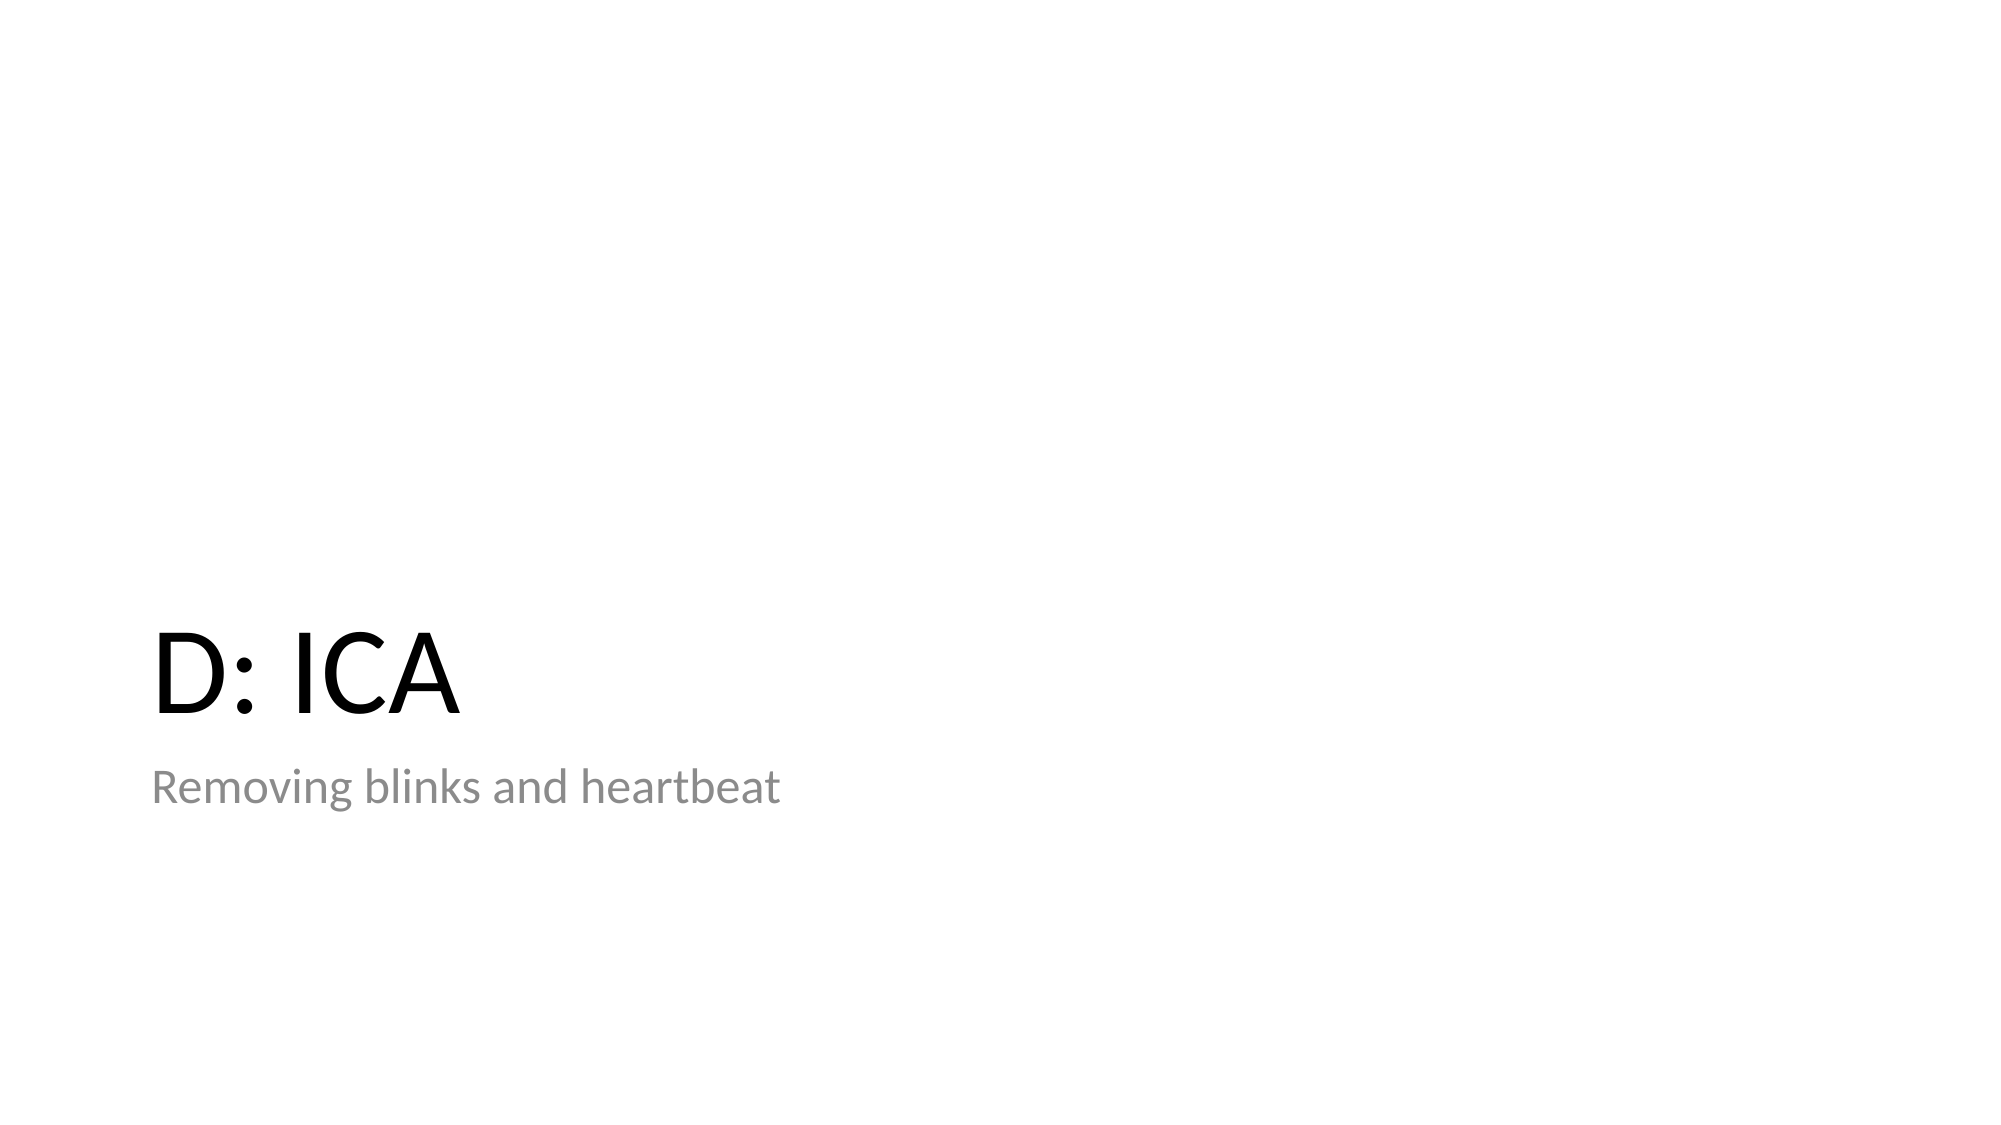

# D: ICA
Removing blinks and heartbeat